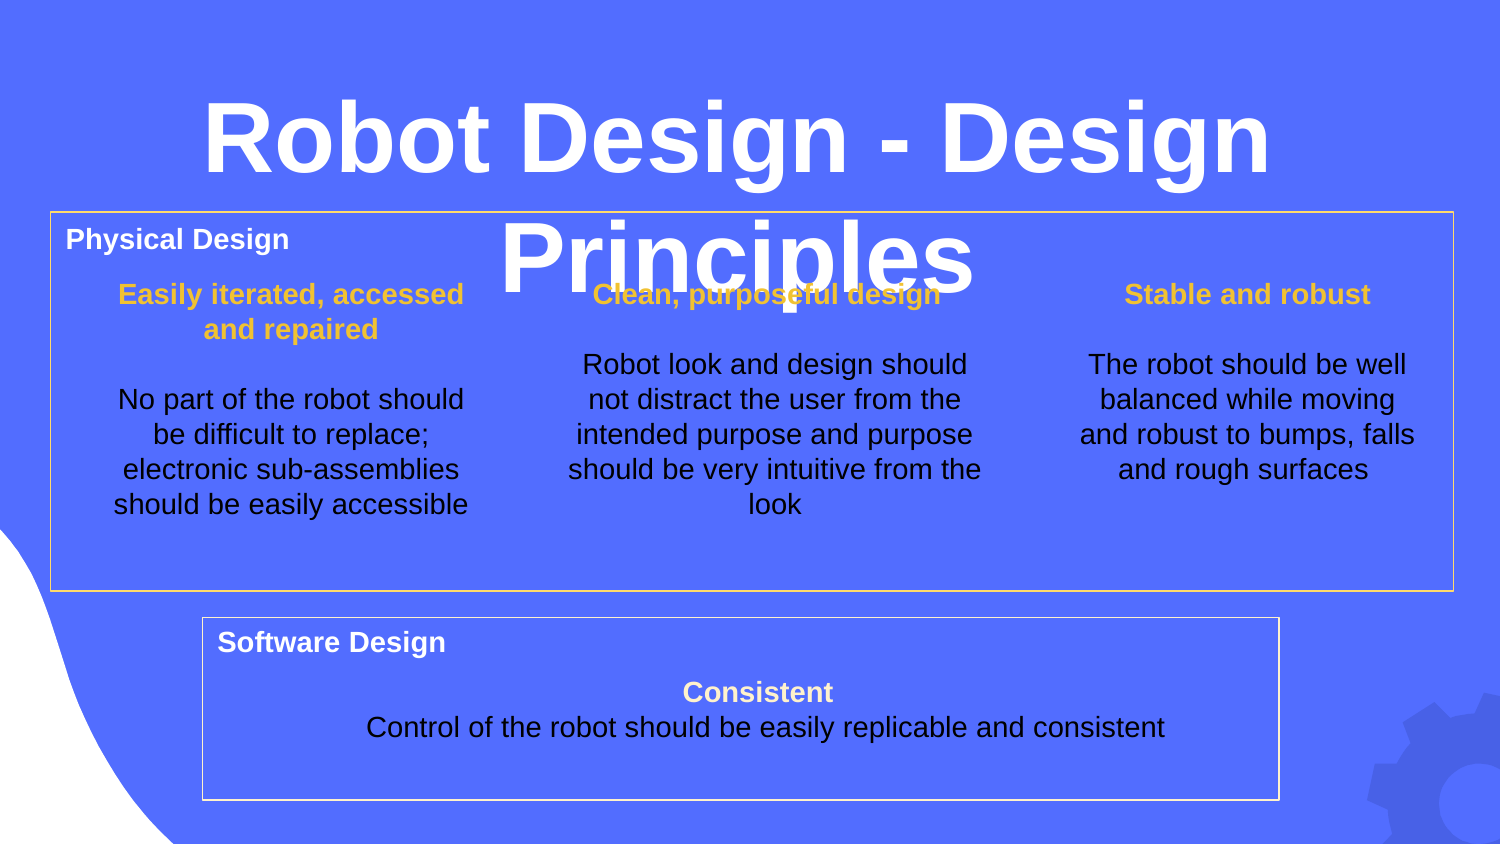

Robot Design - Design Principles
Physical Design

Easily iterated, accessed and repaired
No part of the robot should be difficult to replace; electronic sub-assemblies should be easily accessible
Clean, purposeful design
Robot look and design should not distract the user from the intended purpose and purpose should be very intuitive from the look
Stable and robust
The robot should be well balanced while moving and robust to bumps, falls and rough surfaces
Software Design

Consistent
Control of the robot should be easily replicable and consistent